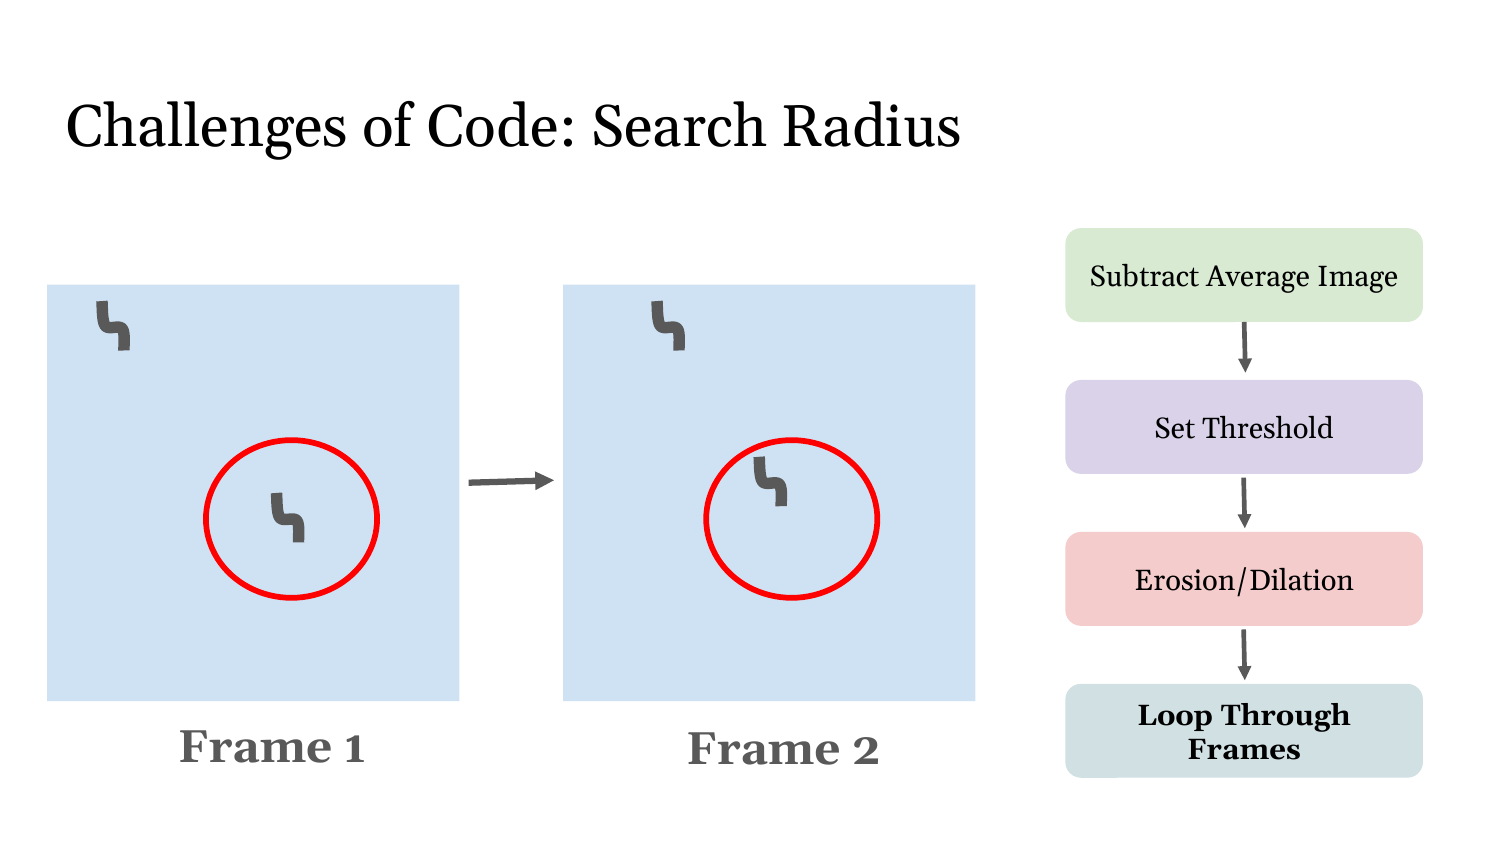

# Challenges of Code: Search Radius
Subtract Average Image

Set Threshold

Erosion/Dilation
Loop Through Frames
Frame 1
Frame 2